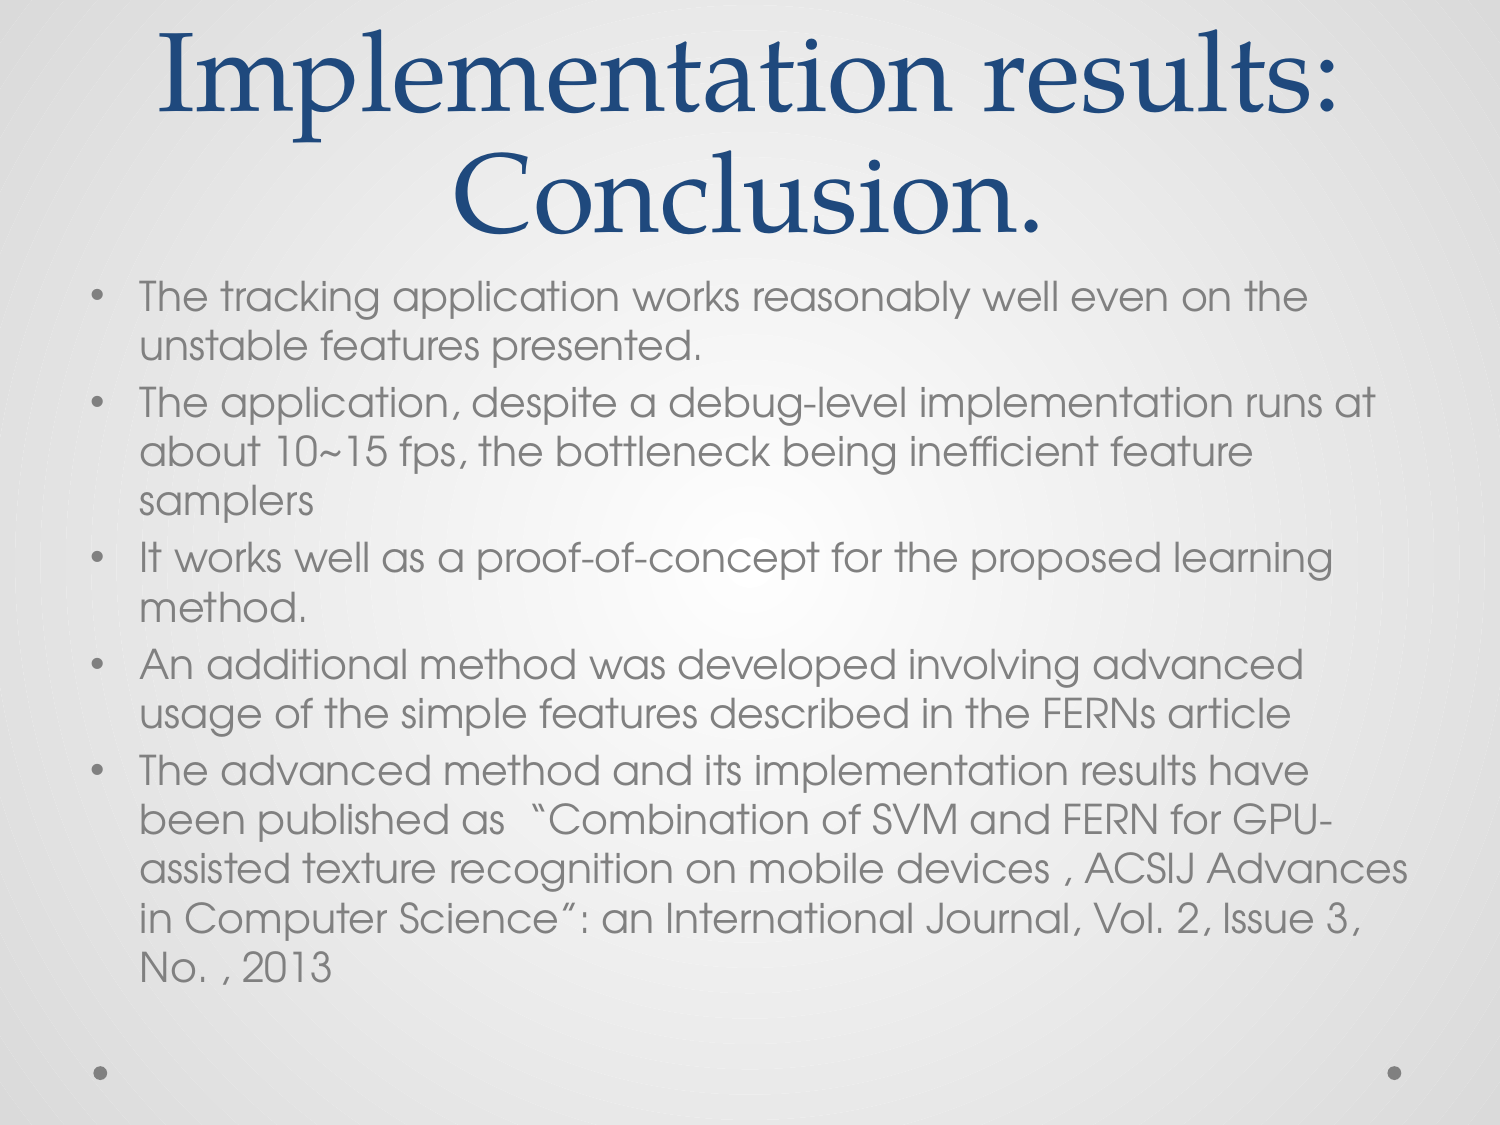

# Implementation results: Conclusion.
The tracking application works reasonably well even on the unstable features presented.
The application, despite a debug-level implementation runs at about 10~15 fps, the bottleneck being inefficient feature samplers
It works well as a proof-of-concept for the proposed learning method.
An additional method was developed involving advanced usage of the simple features described in the FERNs article
The advanced method and its implementation results have been published as  “Combination of SVM and FERN for GPU-assisted texture recognition on mobile devices , ACSIJ Advances in Computer Science”: an International Journal, Vol. 2, Issue 3, No. , 2013